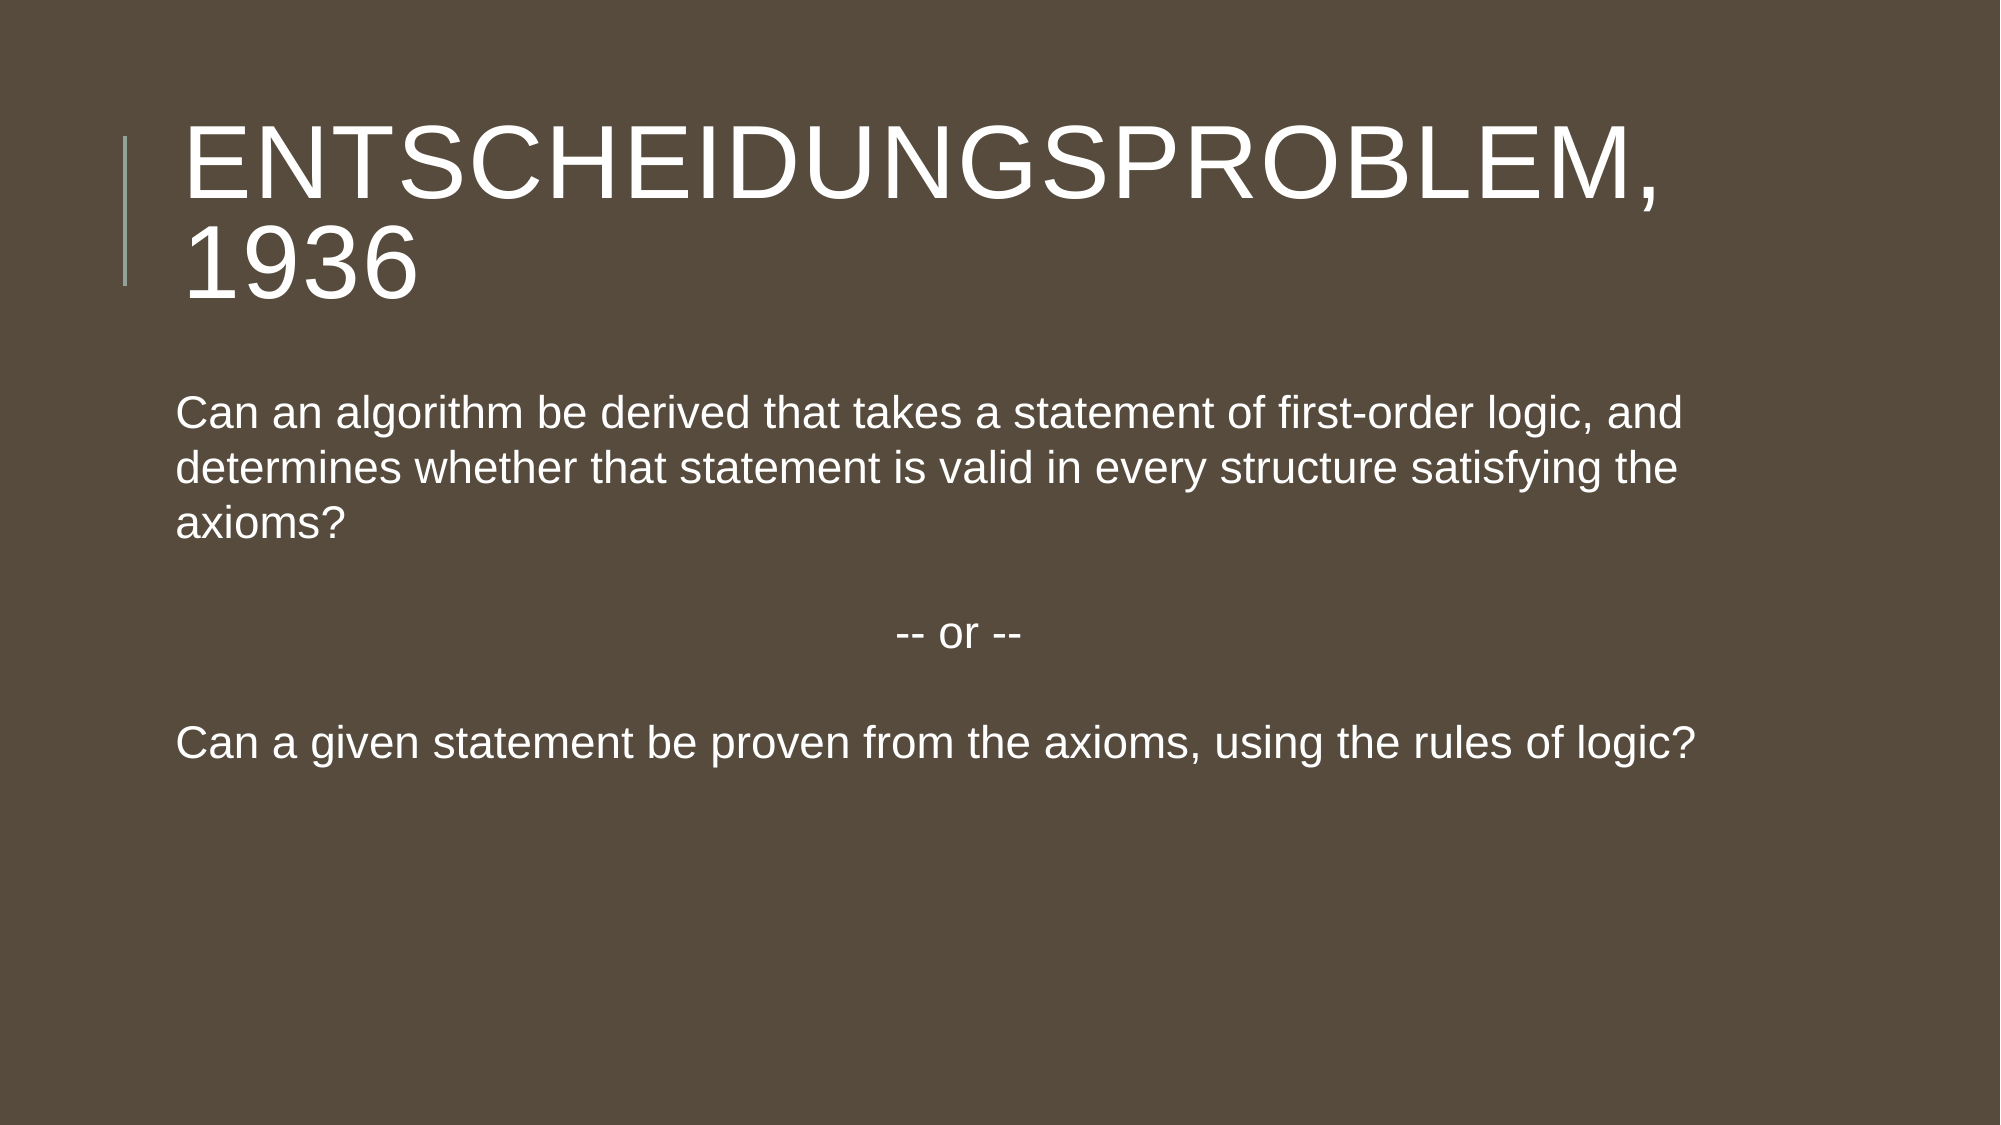

# Entscheidungsproblem, 1936
Can an algorithm be derived that takes a statement of first-order logic, and determines whether that statement is valid in every structure satisfying the axioms?

-- or --

Can a given statement be proven from the axioms, using the rules of logic?